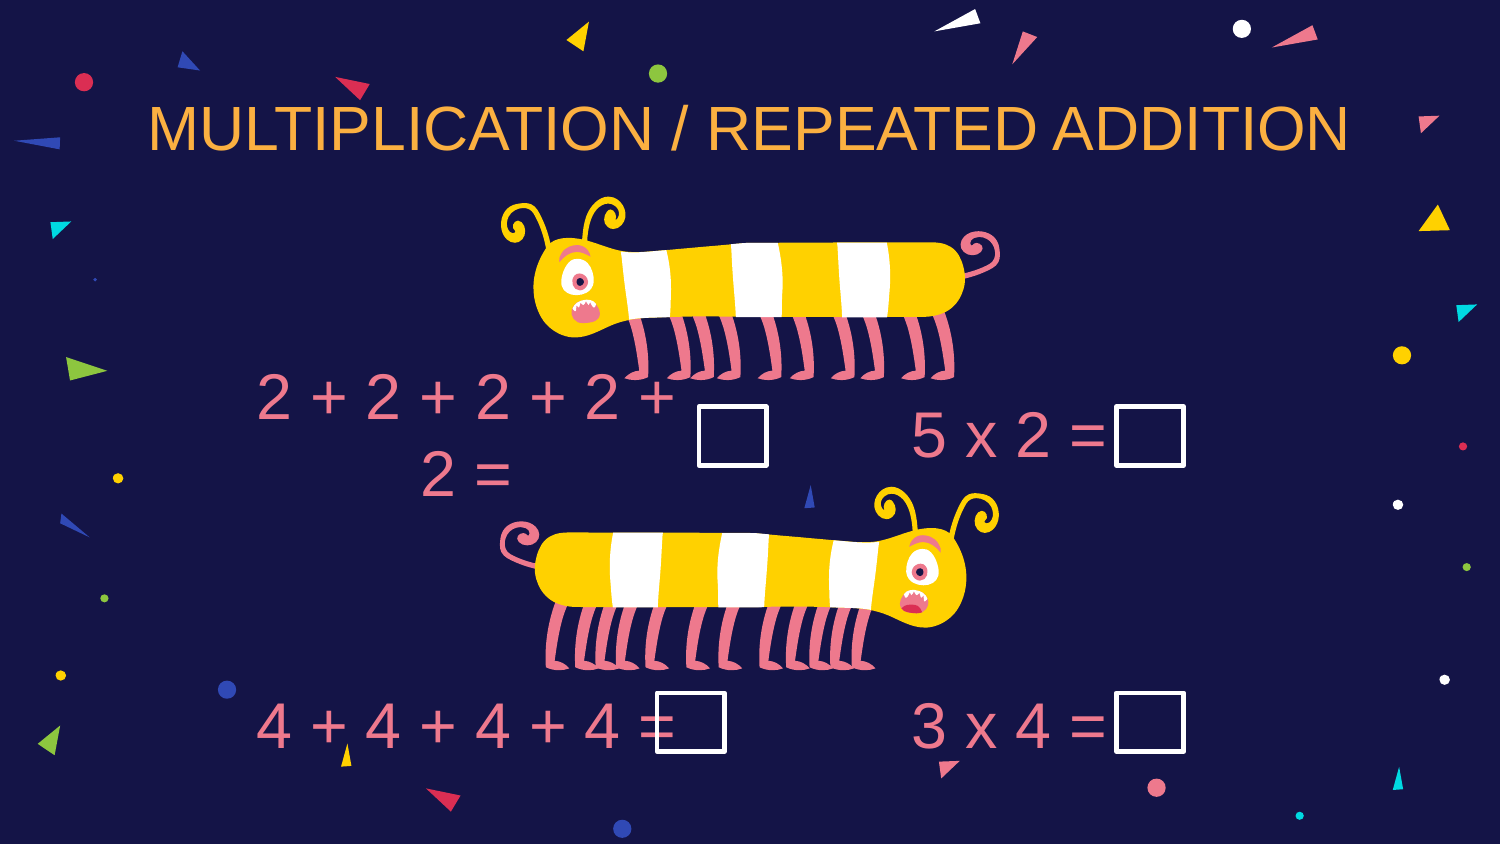

# MULTIPLICATION / REPEATED ADDITION

2 + 2 + 2 + 2 + 2 =
5 x 2 =

4 + 4 + 4 + 4 =
3 x 4 =